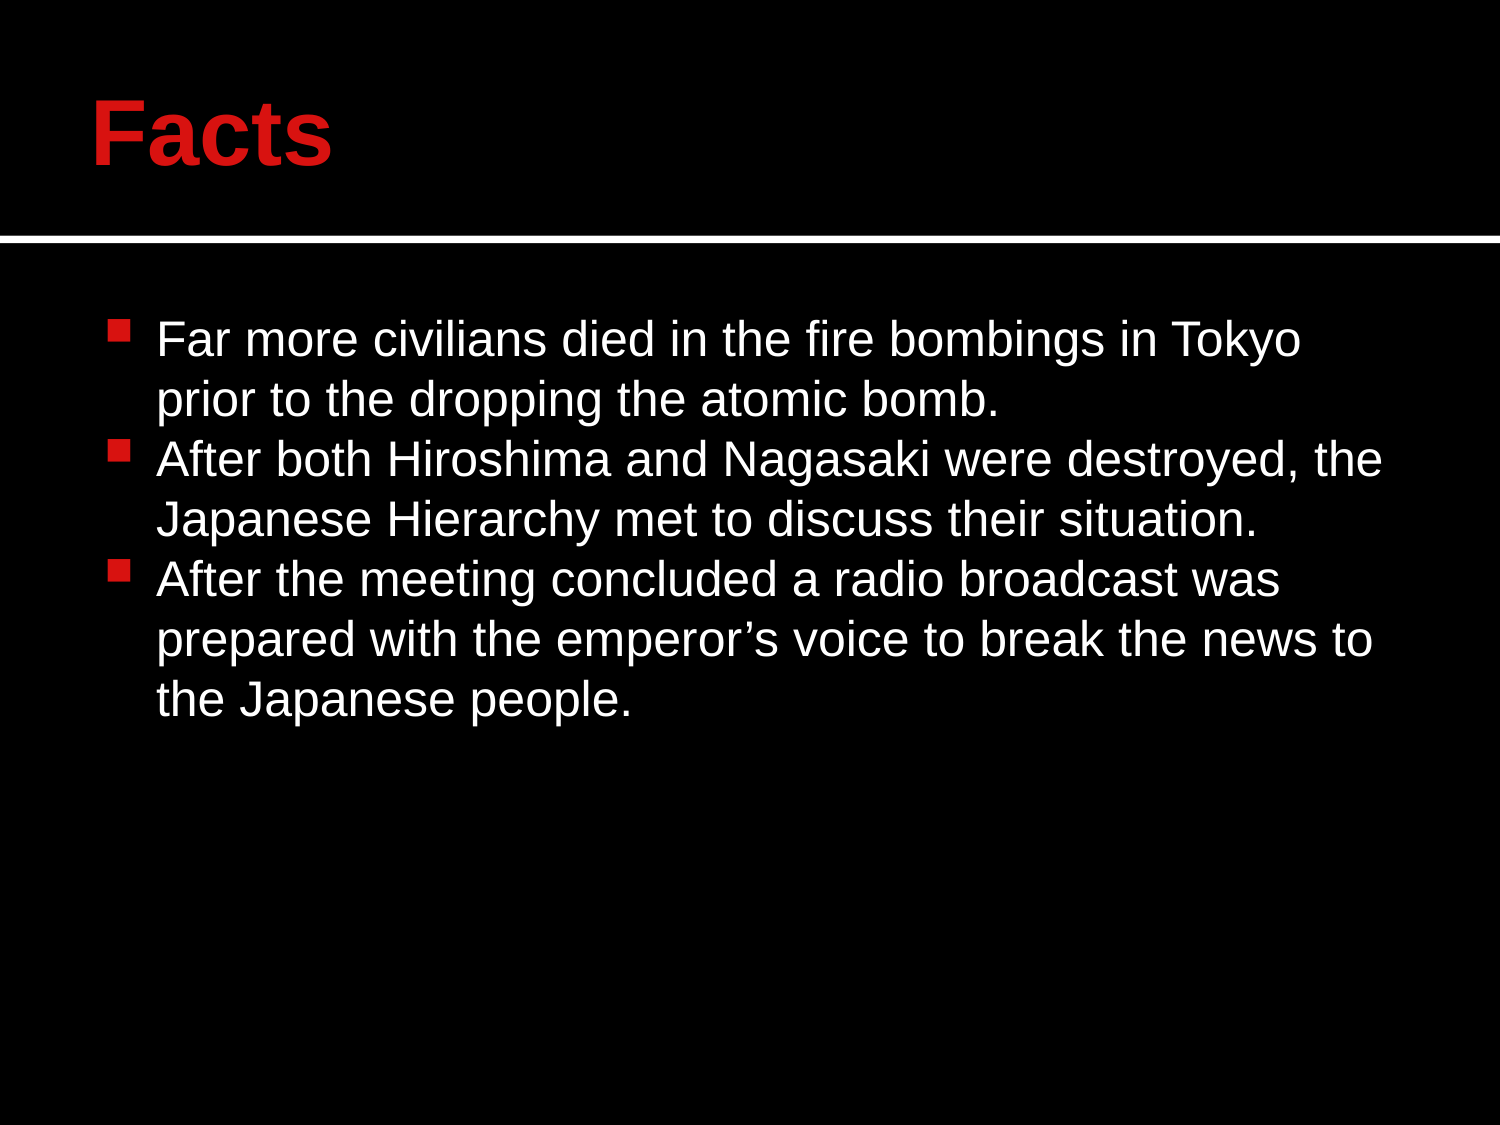

# Facts
Far more civilians died in the fire bombings in Tokyo prior to the dropping the atomic bomb.
After both Hiroshima and Nagasaki were destroyed, the Japanese Hierarchy met to discuss their situation.
After the meeting concluded a radio broadcast was prepared with the emperor’s voice to break the news to the Japanese people.